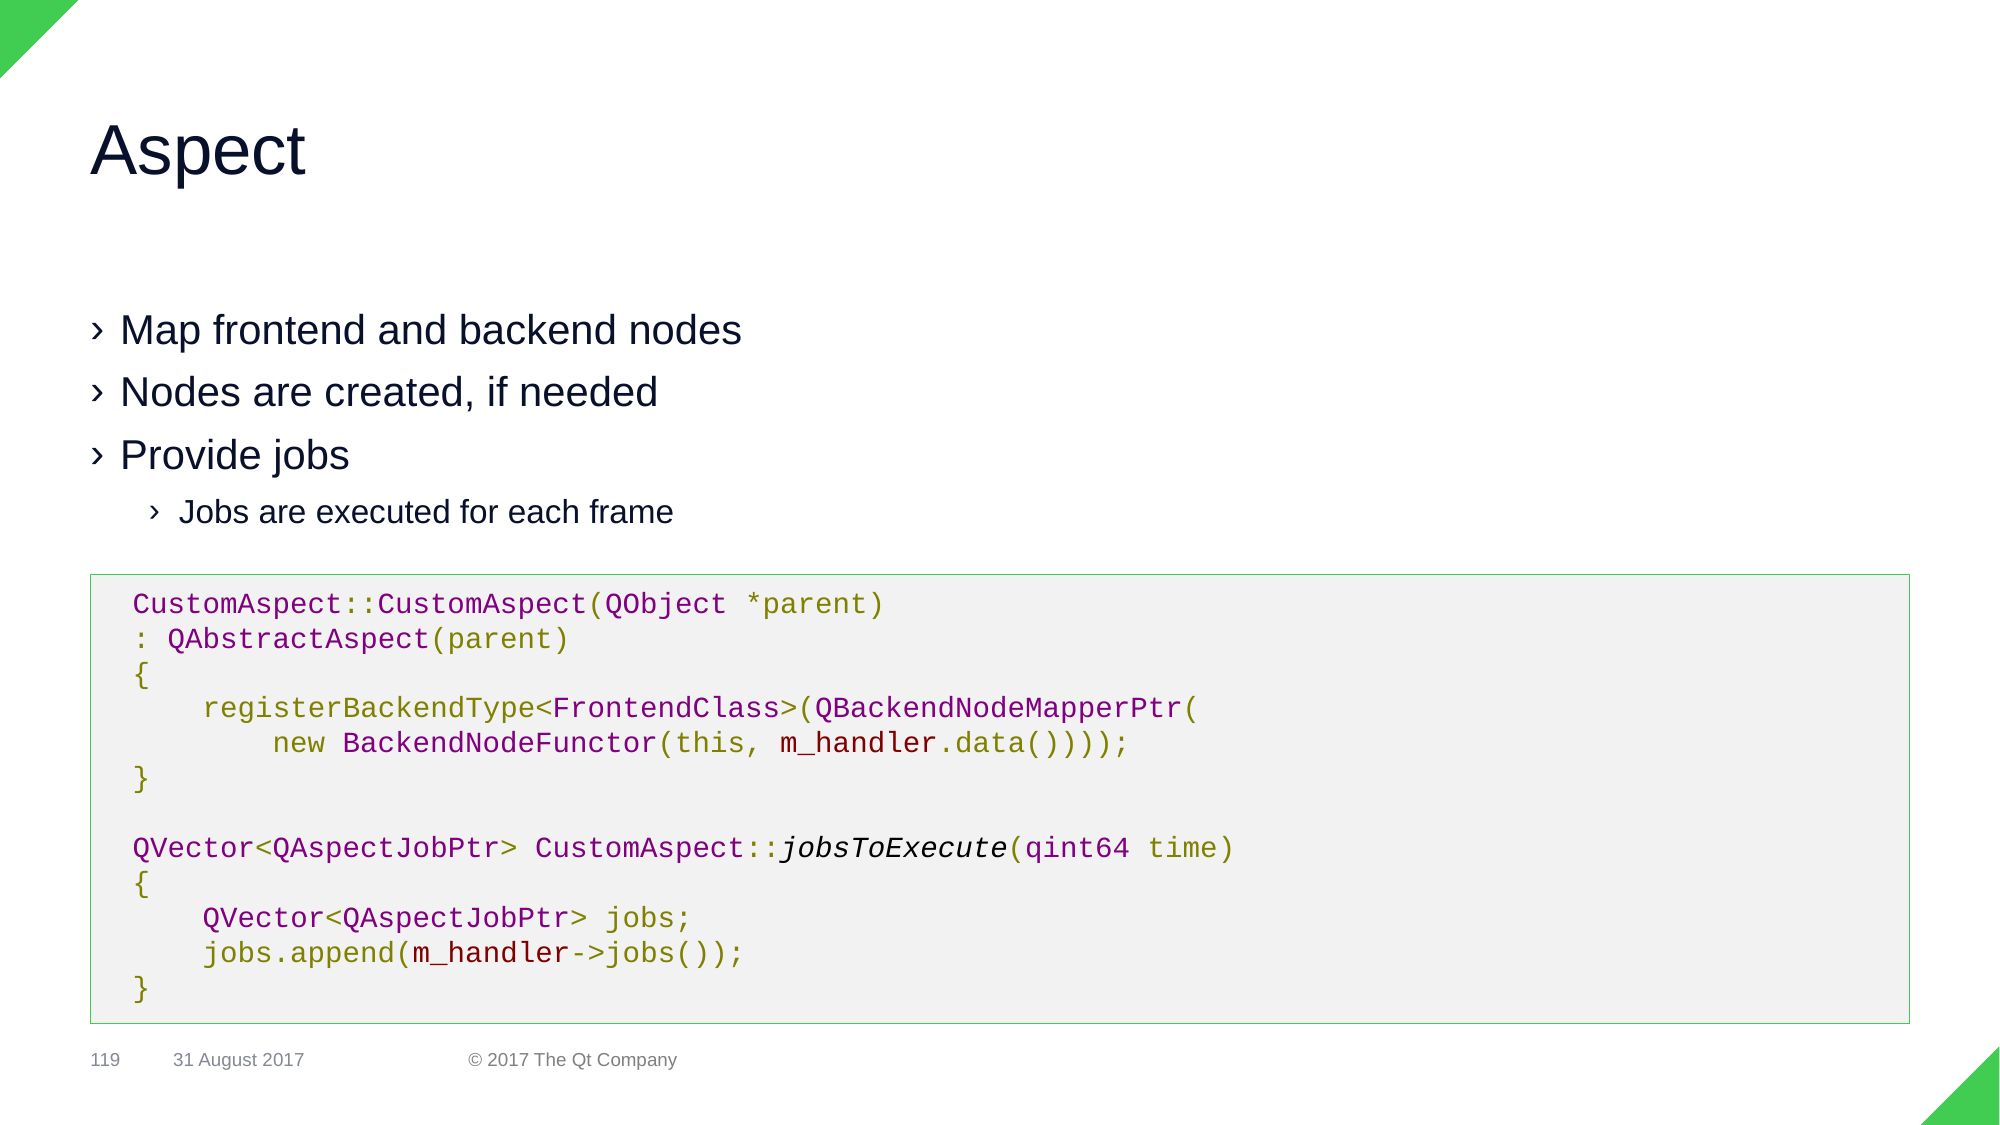

# Aspect
Map frontend and backend nodes
Nodes are created, if needed
Provide jobs
Jobs are executed for each frame
CustomAspect::CustomAspect(QObject *parent)
: QAbstractAspect(parent)
{
    registerBackendType<FrontendClass>(QBackendNodeMapperPtr(
        new BackendNodeFunctor(this, m_handler.data())));
}

QVector<QAspectJobPtr> CustomAspect::jobsToExecute(qint64 time)
{
    QVector<QAspectJobPtr> jobs;
    jobs.append(m_handler->jobs());
}
119
31 August 2017
© 2017 The Qt Company